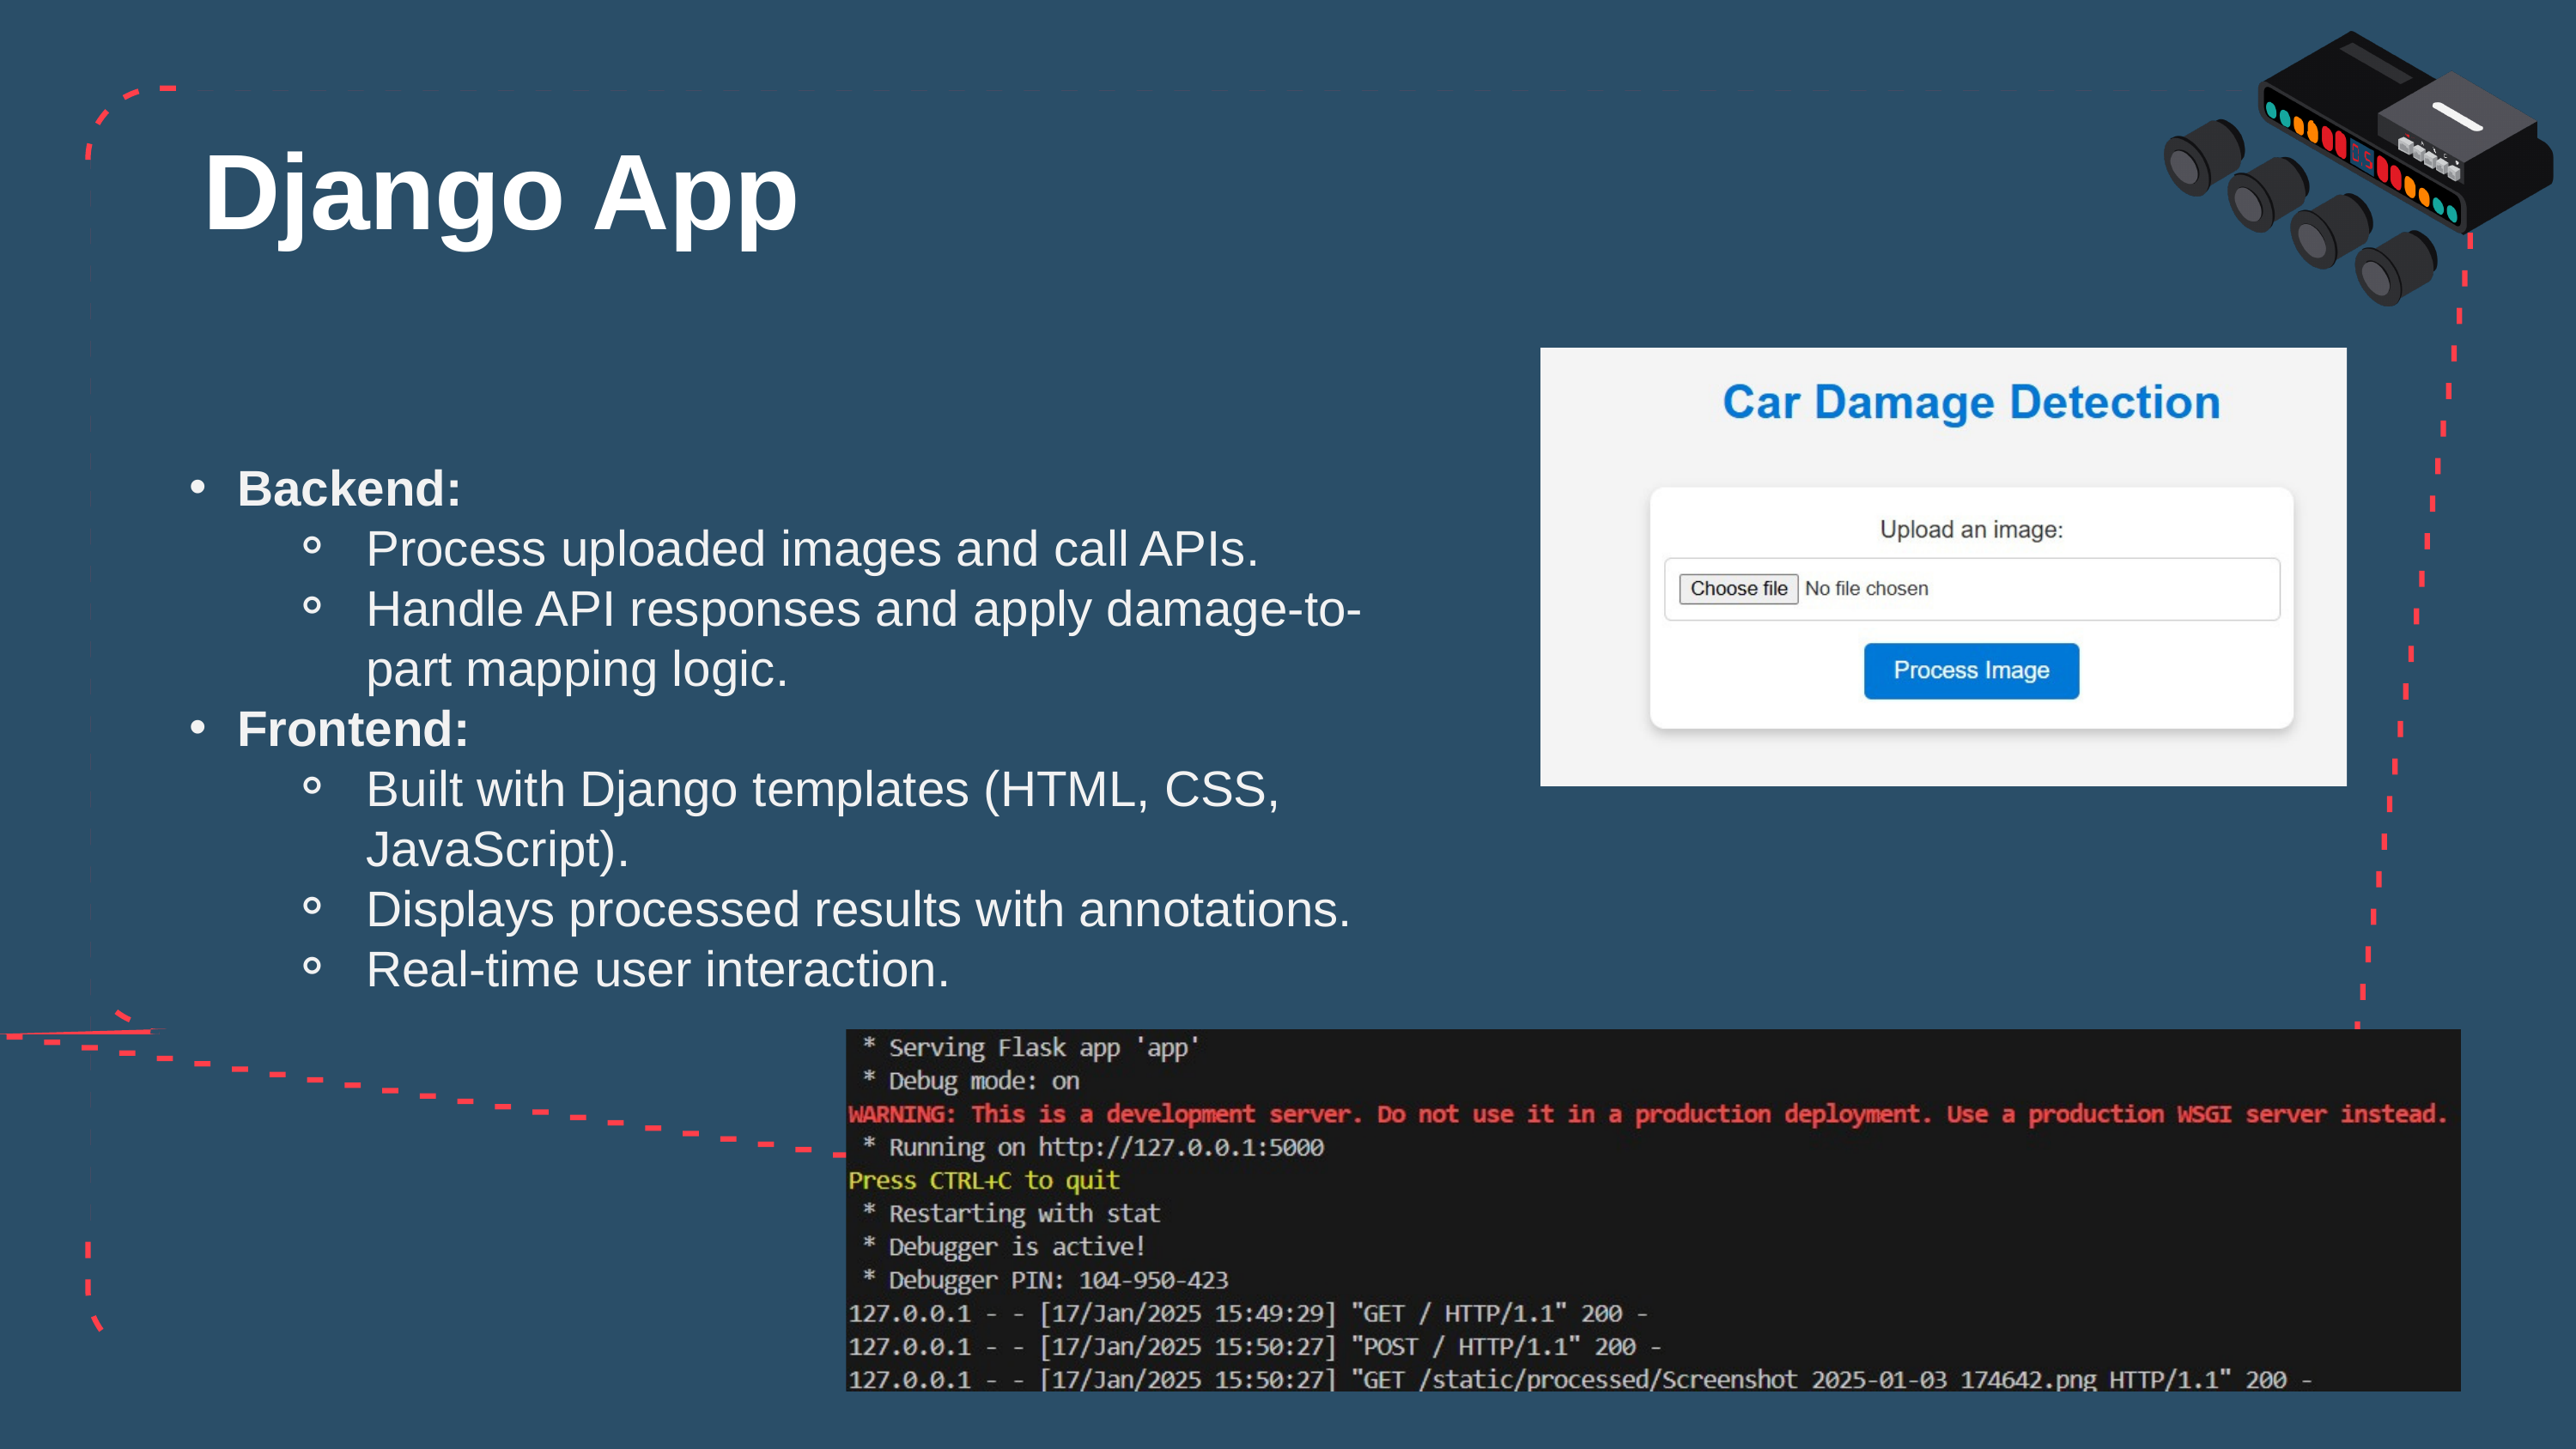

Django App

Backend:
Process uploaded images and call APIs.
Handle API responses and apply damage-to-part mapping logic.
Frontend:
Built with Django templates (HTML, CSS, JavaScript).
Displays processed results with annotations.
Real-time user interaction.